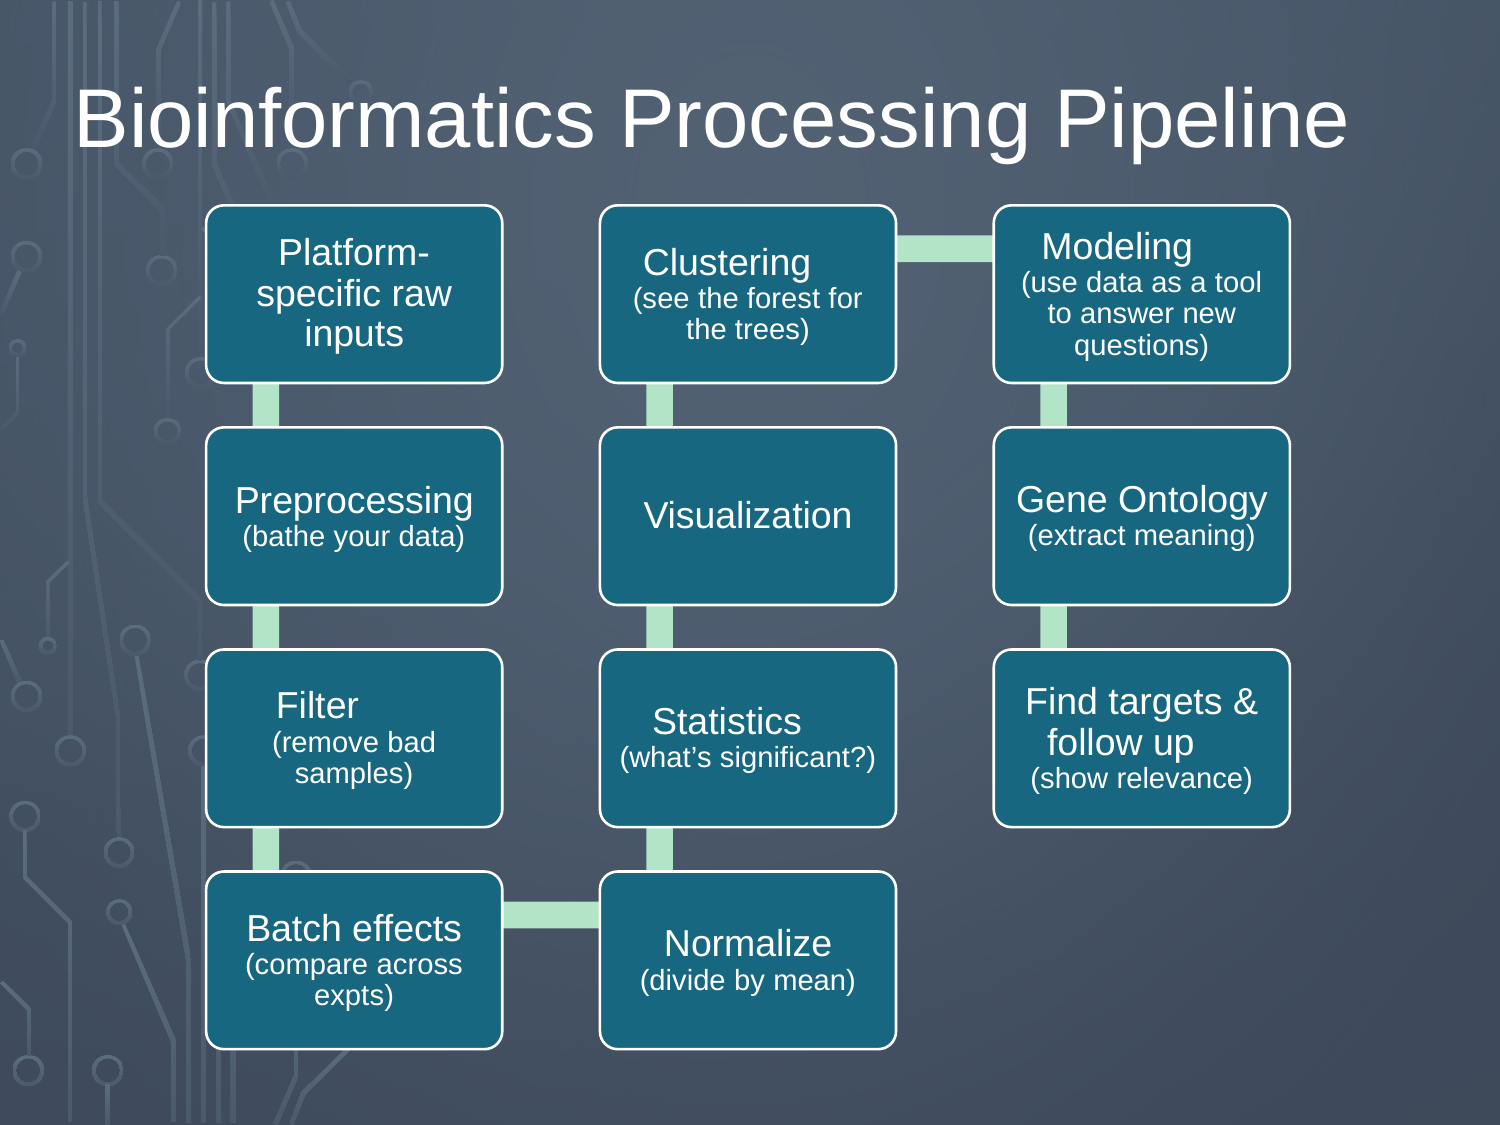

# Bioinformatics Processing Pipeline

Platform-specific raw inputs
Clustering     (see the forest for the trees)
Modeling       (use data as a tool to answer new questions)

Preprocessing (bathe your data)
Visualization
Gene Ontology (extract meaning)

Filter        (remove bad samples)
Statistics     (what’s significant?)
Find targets & follow up     (show relevance)

Batch effects (compare across expts)
Normalize (divide by mean)